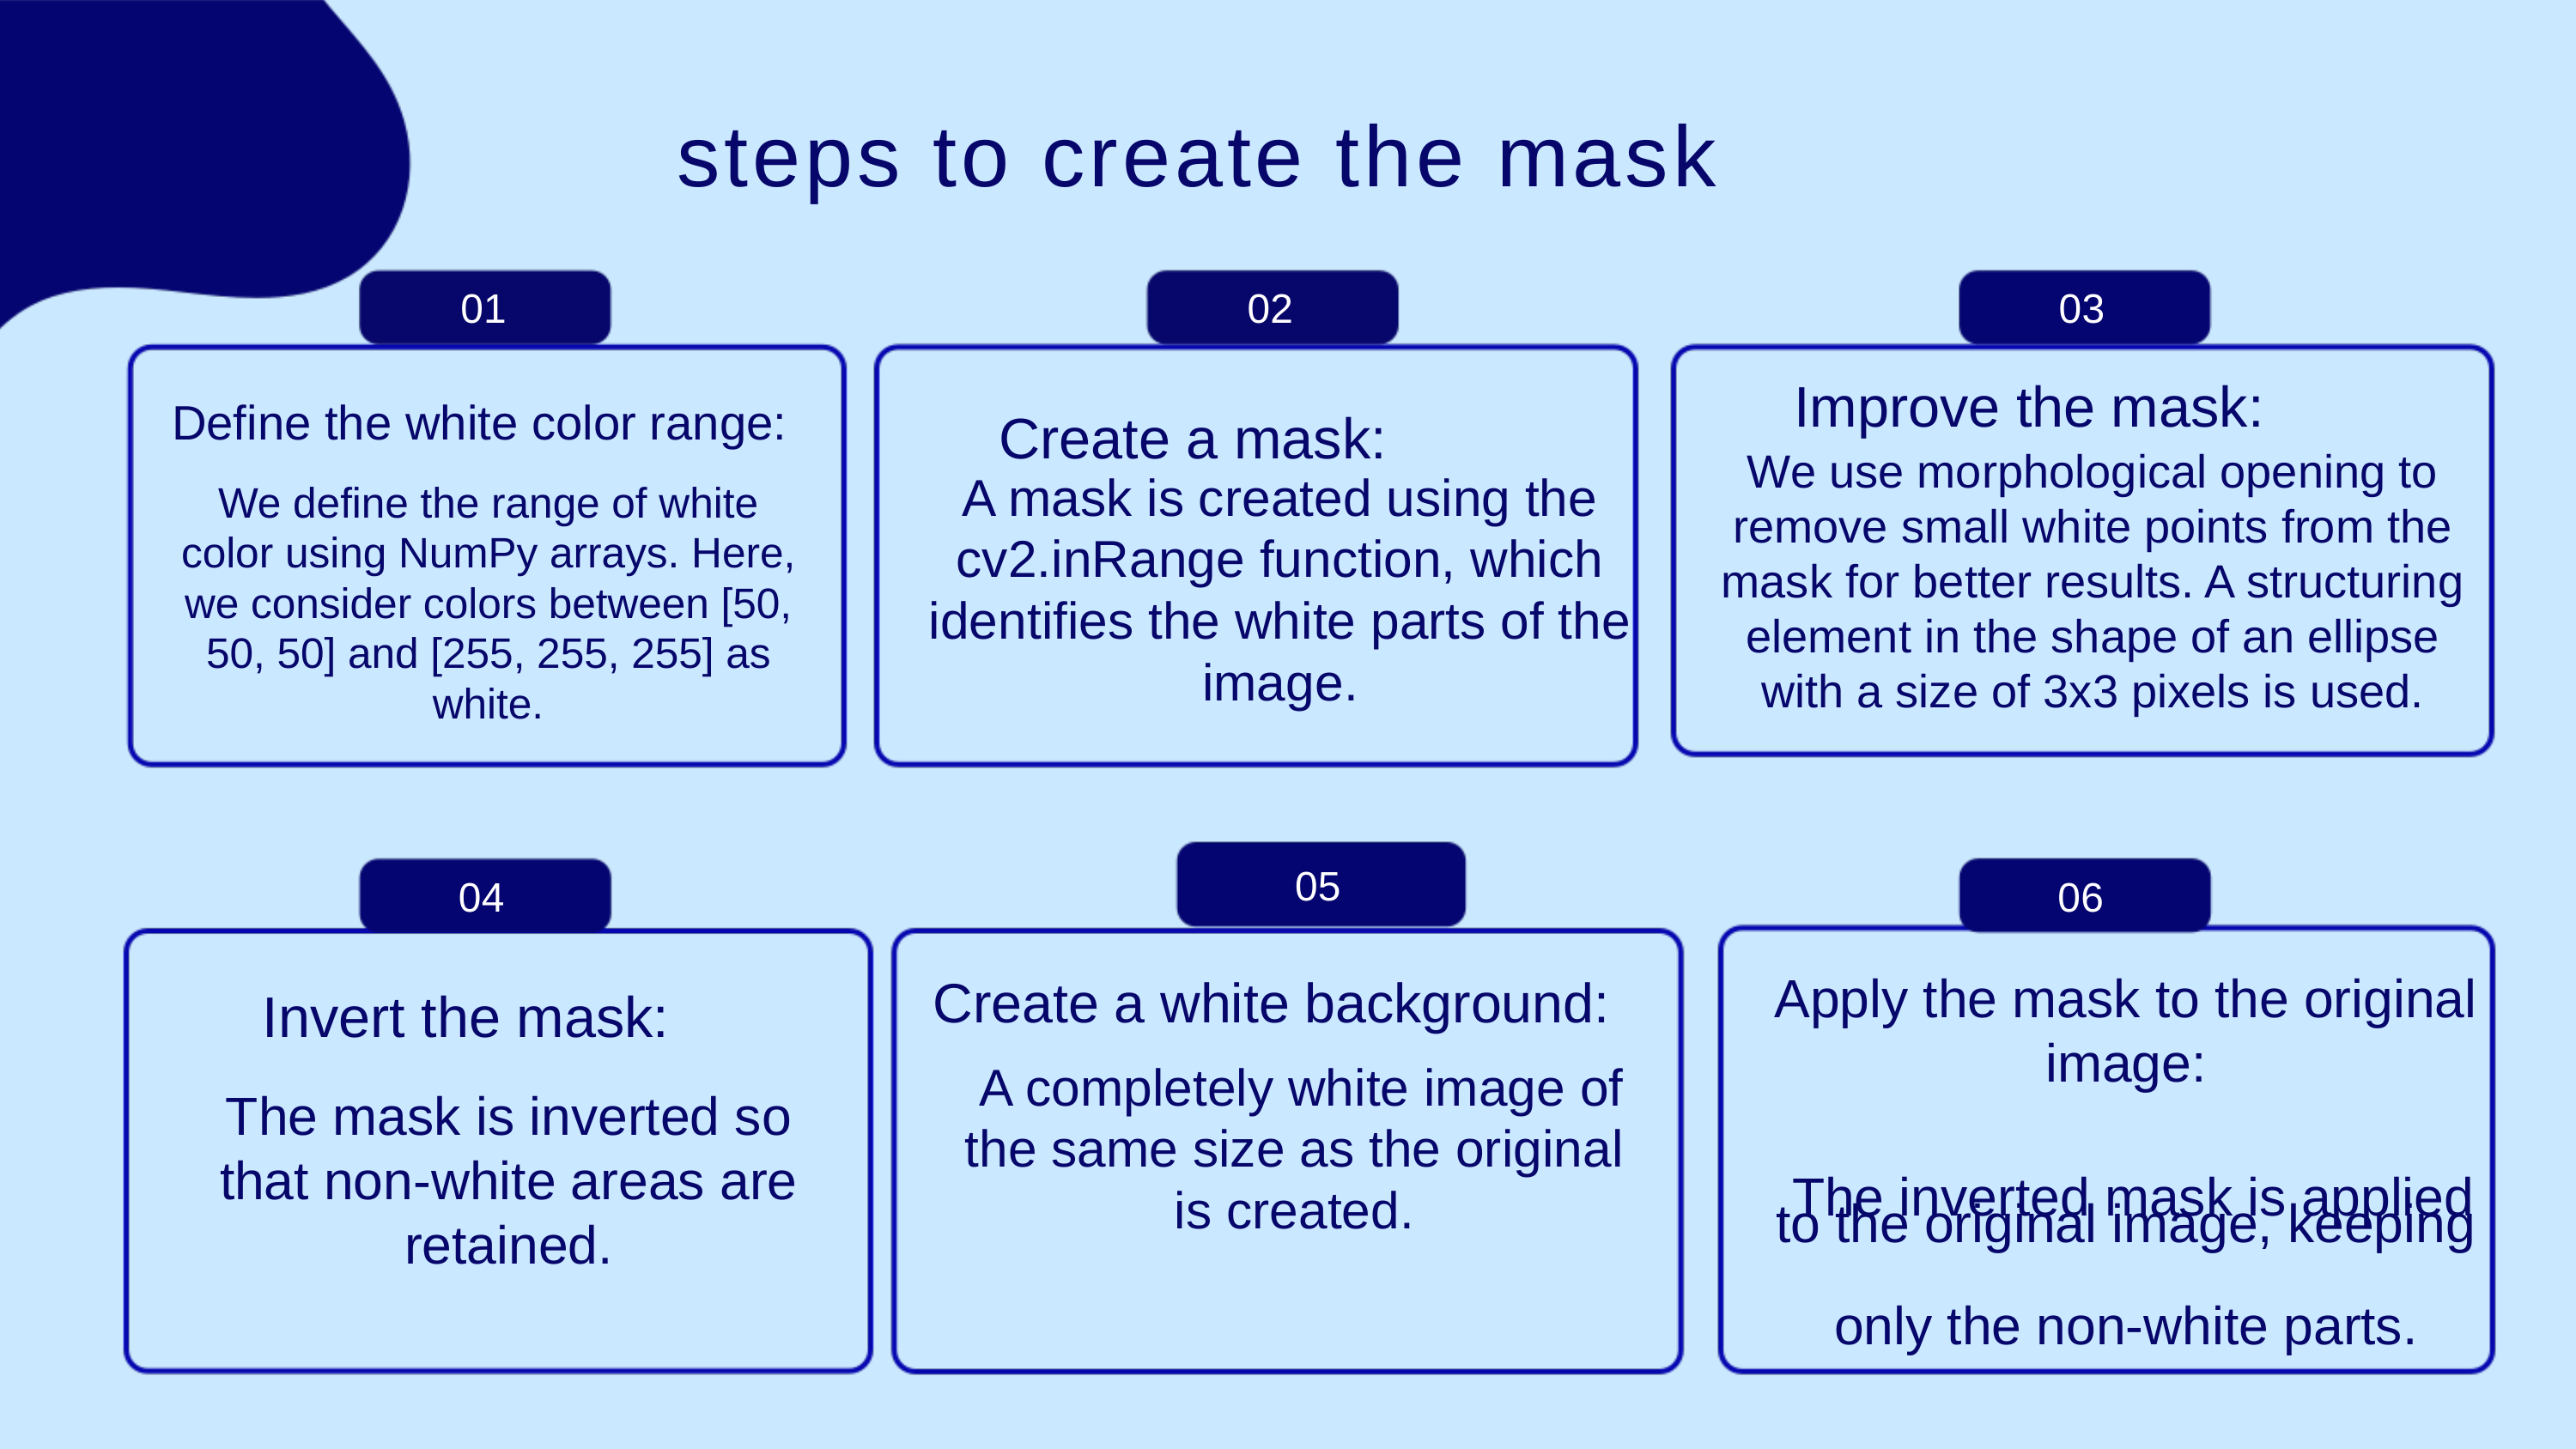

steps to create the mask

01
02
03
Improve the mask:
Define the white color range:
Create a mask:
We use morphological opening to remove small white points from the mask for better results. A structuring element in the shape of an ellipse with a size of 3x3 pixels is used.
A mask is created using the cv2.inRange function, which identifies the white parts of the image.
We define the range of white color using NumPy arrays. Here, we consider colors between [50, 50, 50] and [255, 255, 255] as white.

05
04
06
Create a white background:
Apply the mask to the original image:
 The inverted mask is applied
to the original image, keeping
only the non-white parts.
Invert the mask:
 A completely white image of the same size as the original is created.
The mask is inverted so that non-white areas are retained.